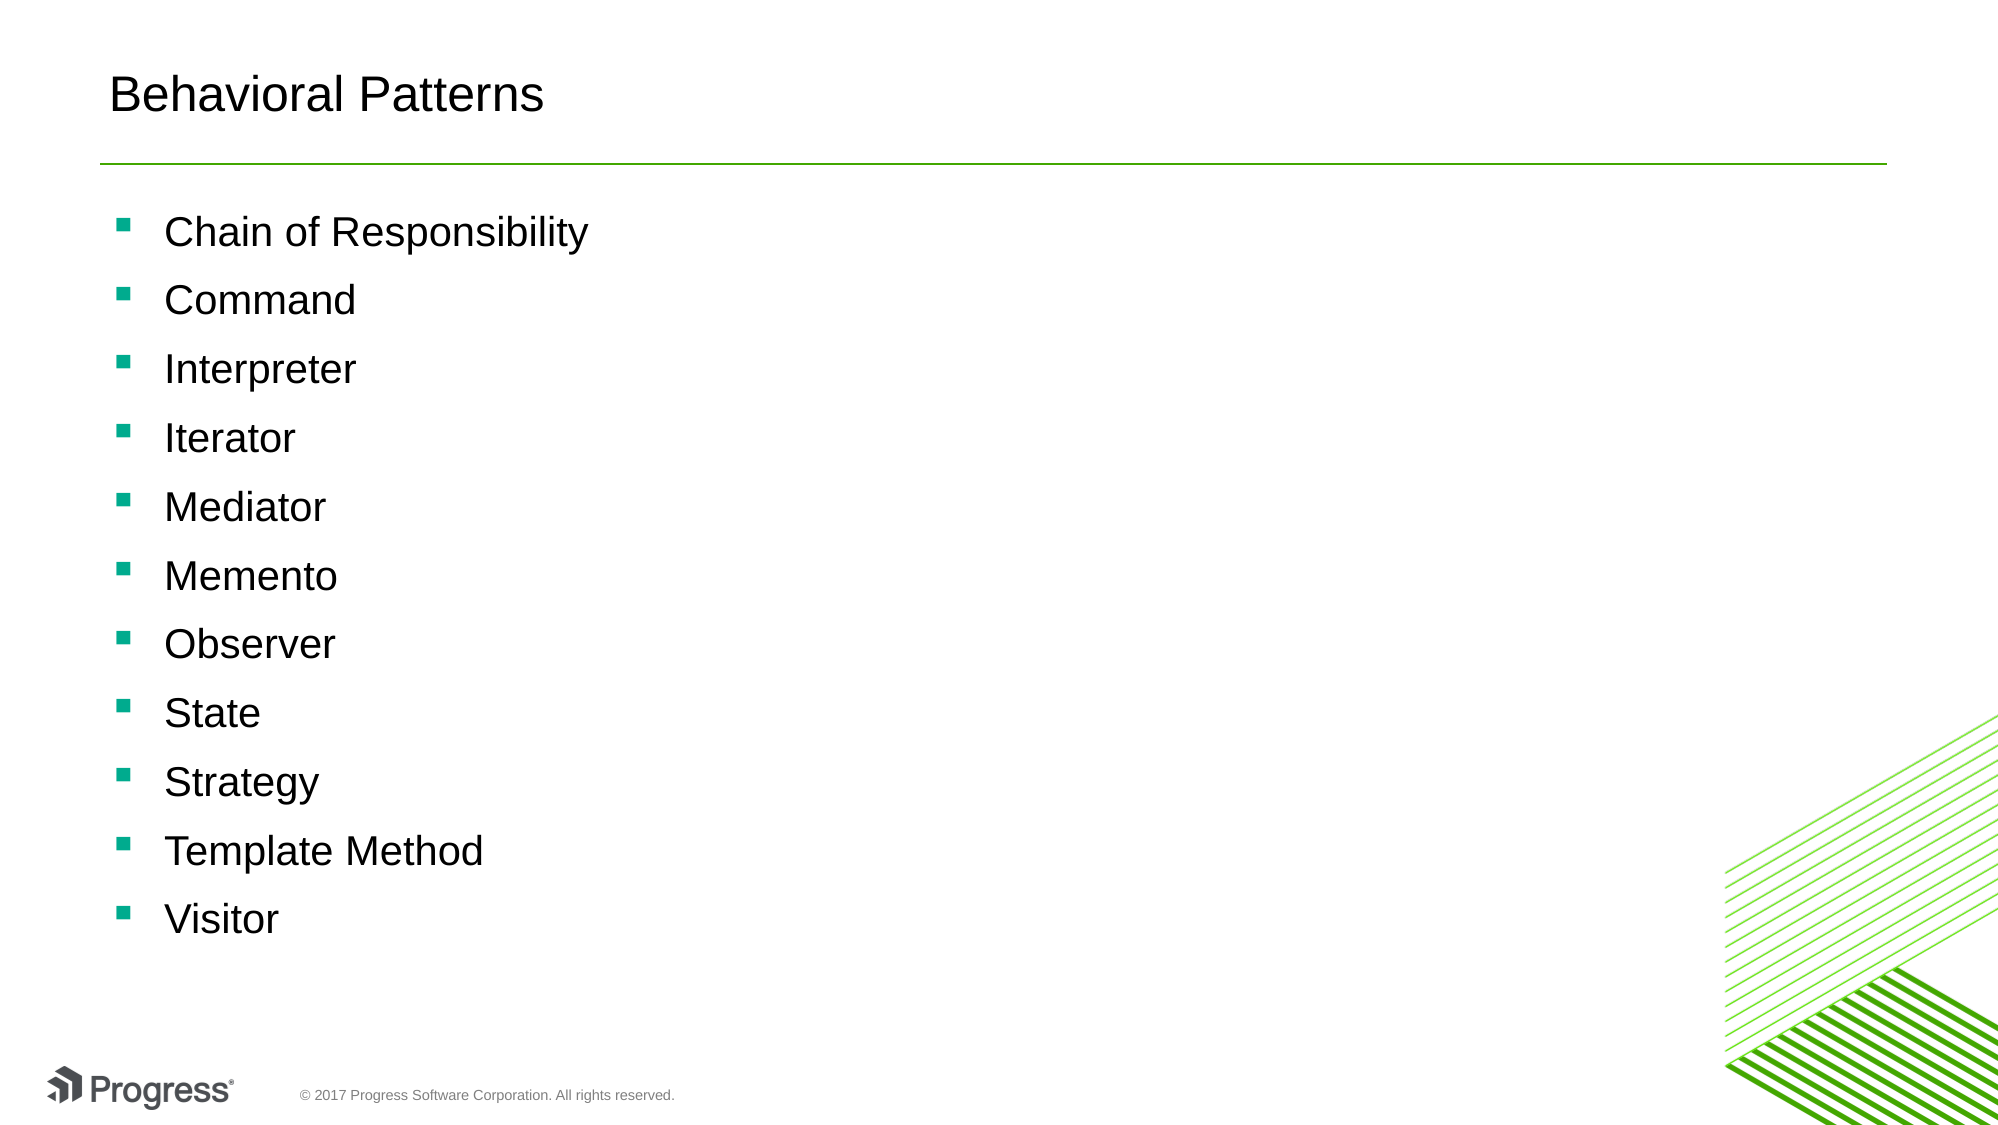

# Behavioral Patterns
Chain of Responsibility
Command
Interpreter
Iterator
Mediator
Memento
Observer
State
Strategy
Template Method
Visitor
45